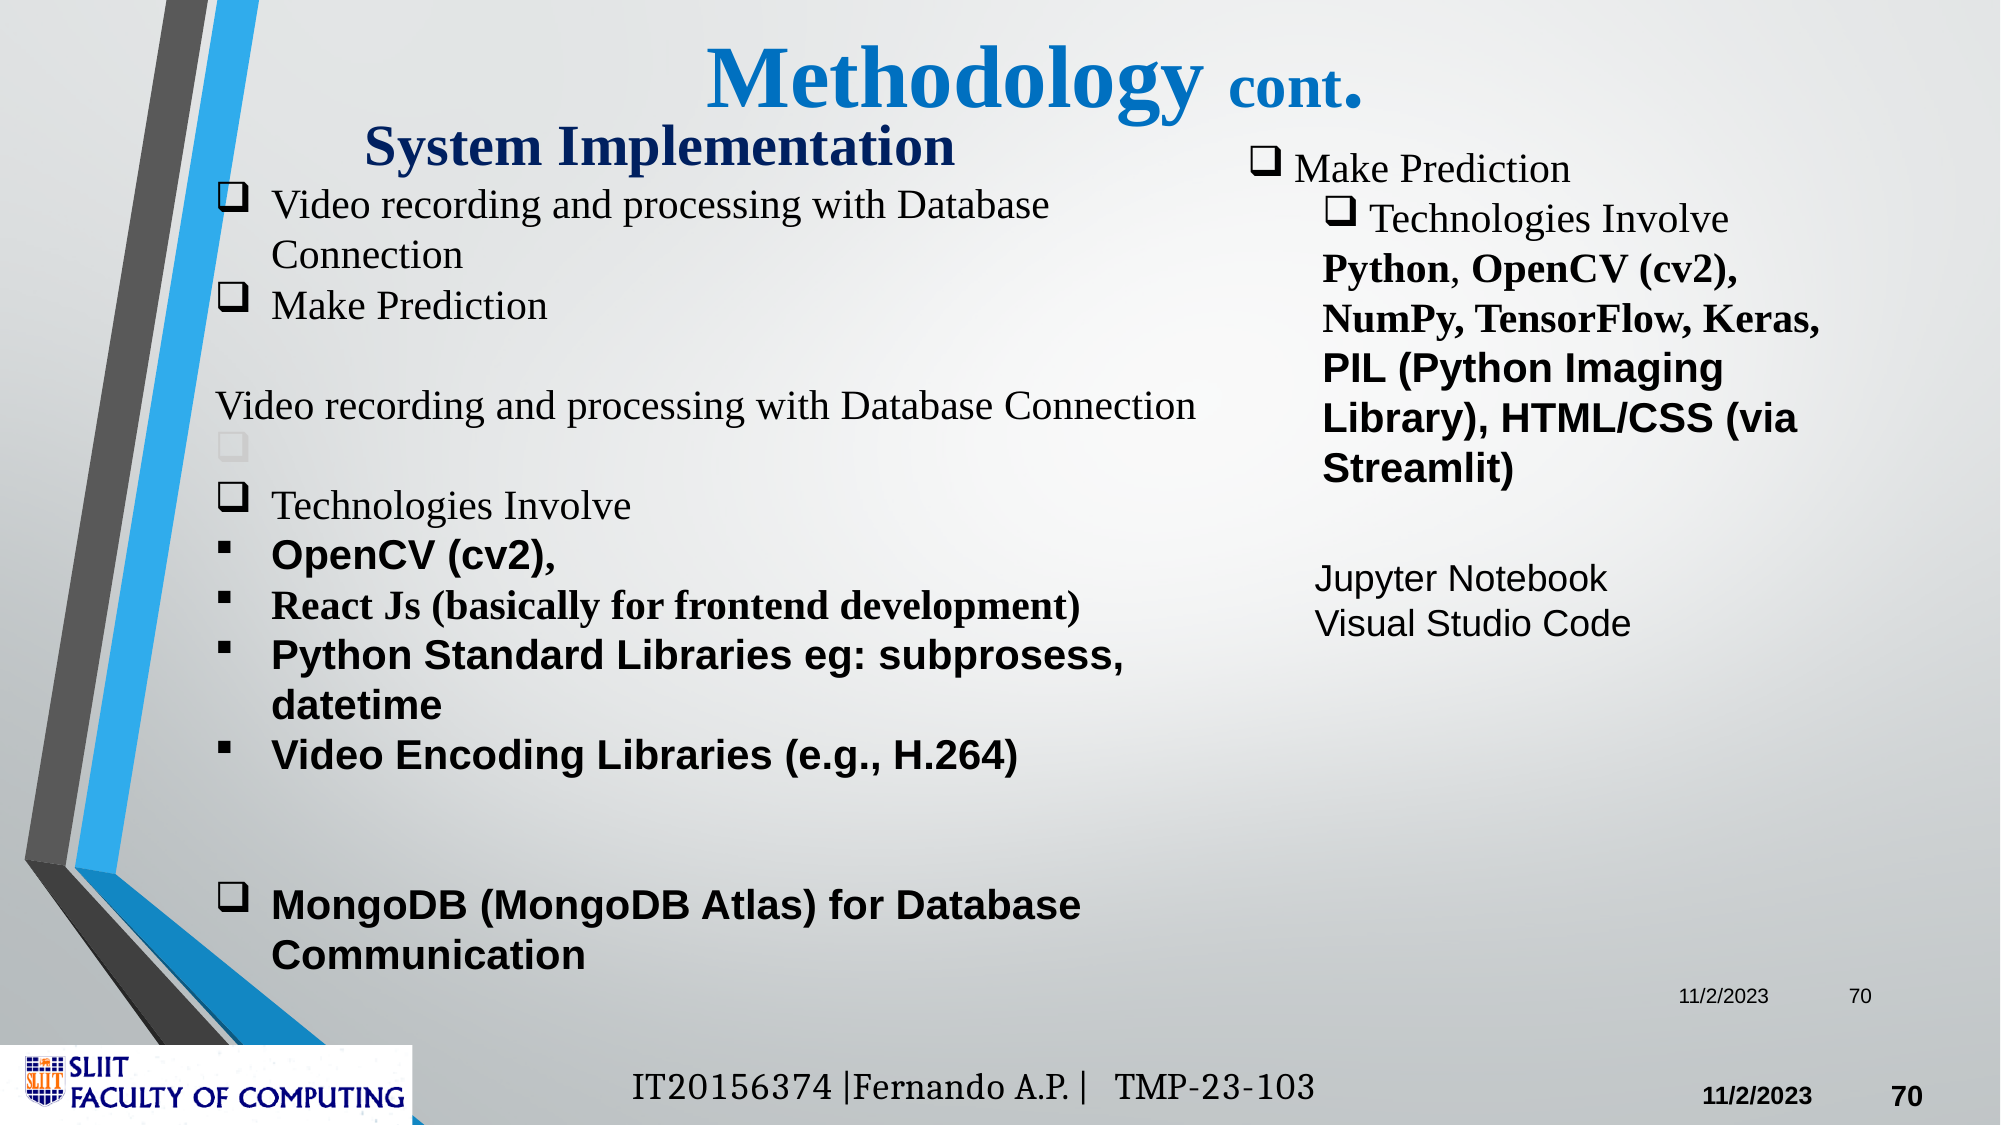

# Methodology cont.
	System Implementation
Video recording and processing with Database Connection
Make Prediction

Video recording and processing with Database Connection

Technologies Involve
OpenCV (cv2),
React Js (basically for frontend development)
Python Standard Libraries eg: subprosess, datetime
Video Encoding Libraries (e.g., H.264)

MongoDB (MongoDB Atlas) for Database Communication
Make Prediction
Technologies Involve
Python, OpenCV (cv2), NumPy, TensorFlow, Keras, PIL (Python Imaging Library), HTML/CSS (via Streamlit)

Jupyter Notebook
Visual Studio Code
11/2/2023
70
IT20156374 |Fernando A.P. |   TMP-23-103